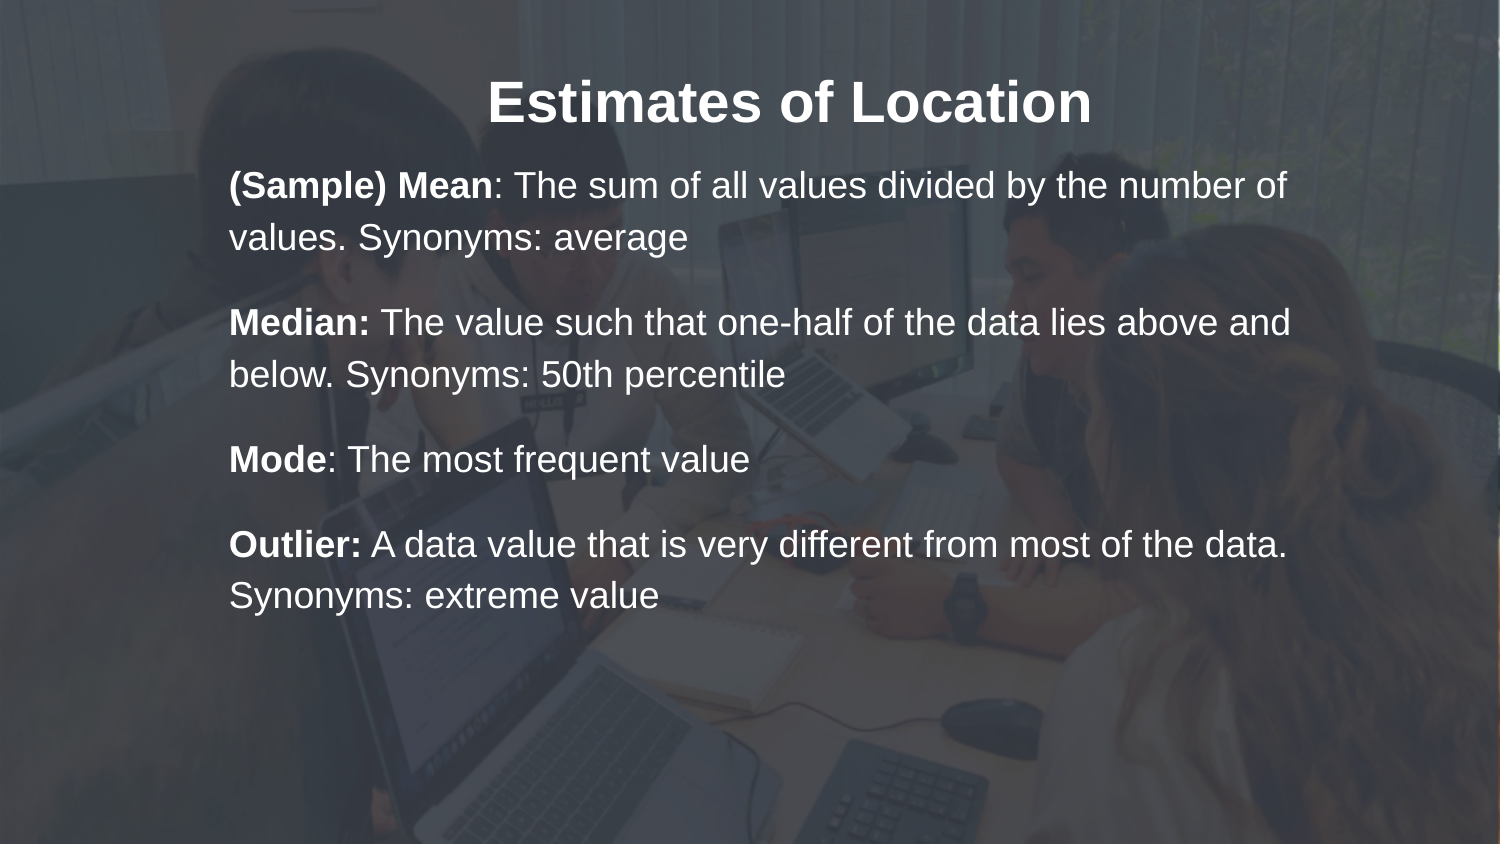

# Estimates of Location
(Sample) Mean: The sum of all values divided by the number of values. Synonyms: average
Median: The value such that one-half of the data lies above and below. Synonyms: 50th percentile
Mode: The most frequent value
Outlier: A data value that is very different from most of the data. Synonyms: extreme value